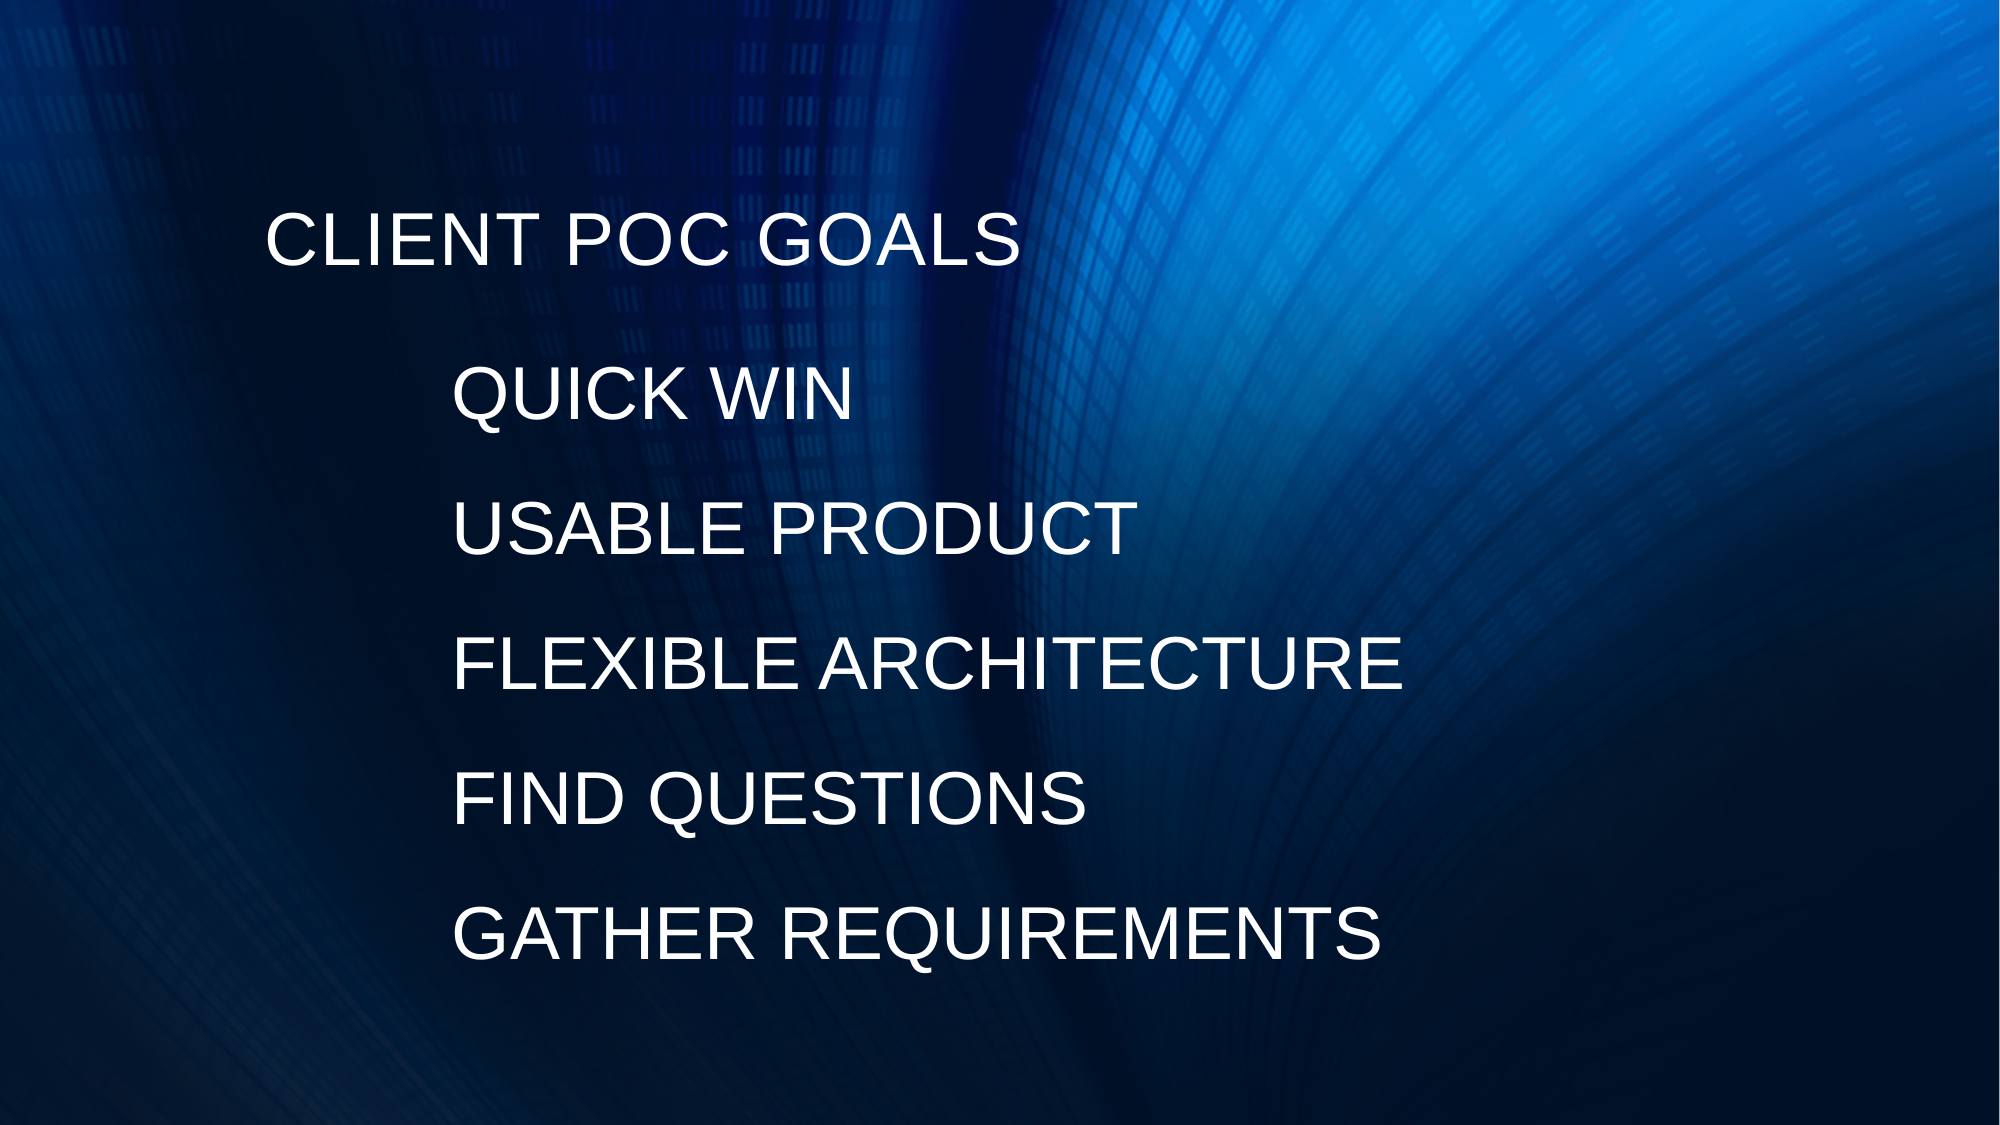

# CLIENT POC GOALS
QUICK WIN
USABLE PRODUCT
FLEXIBLE ARCHITECTURE
FIND QUESTIONS
GATHER REQUIREMENTS